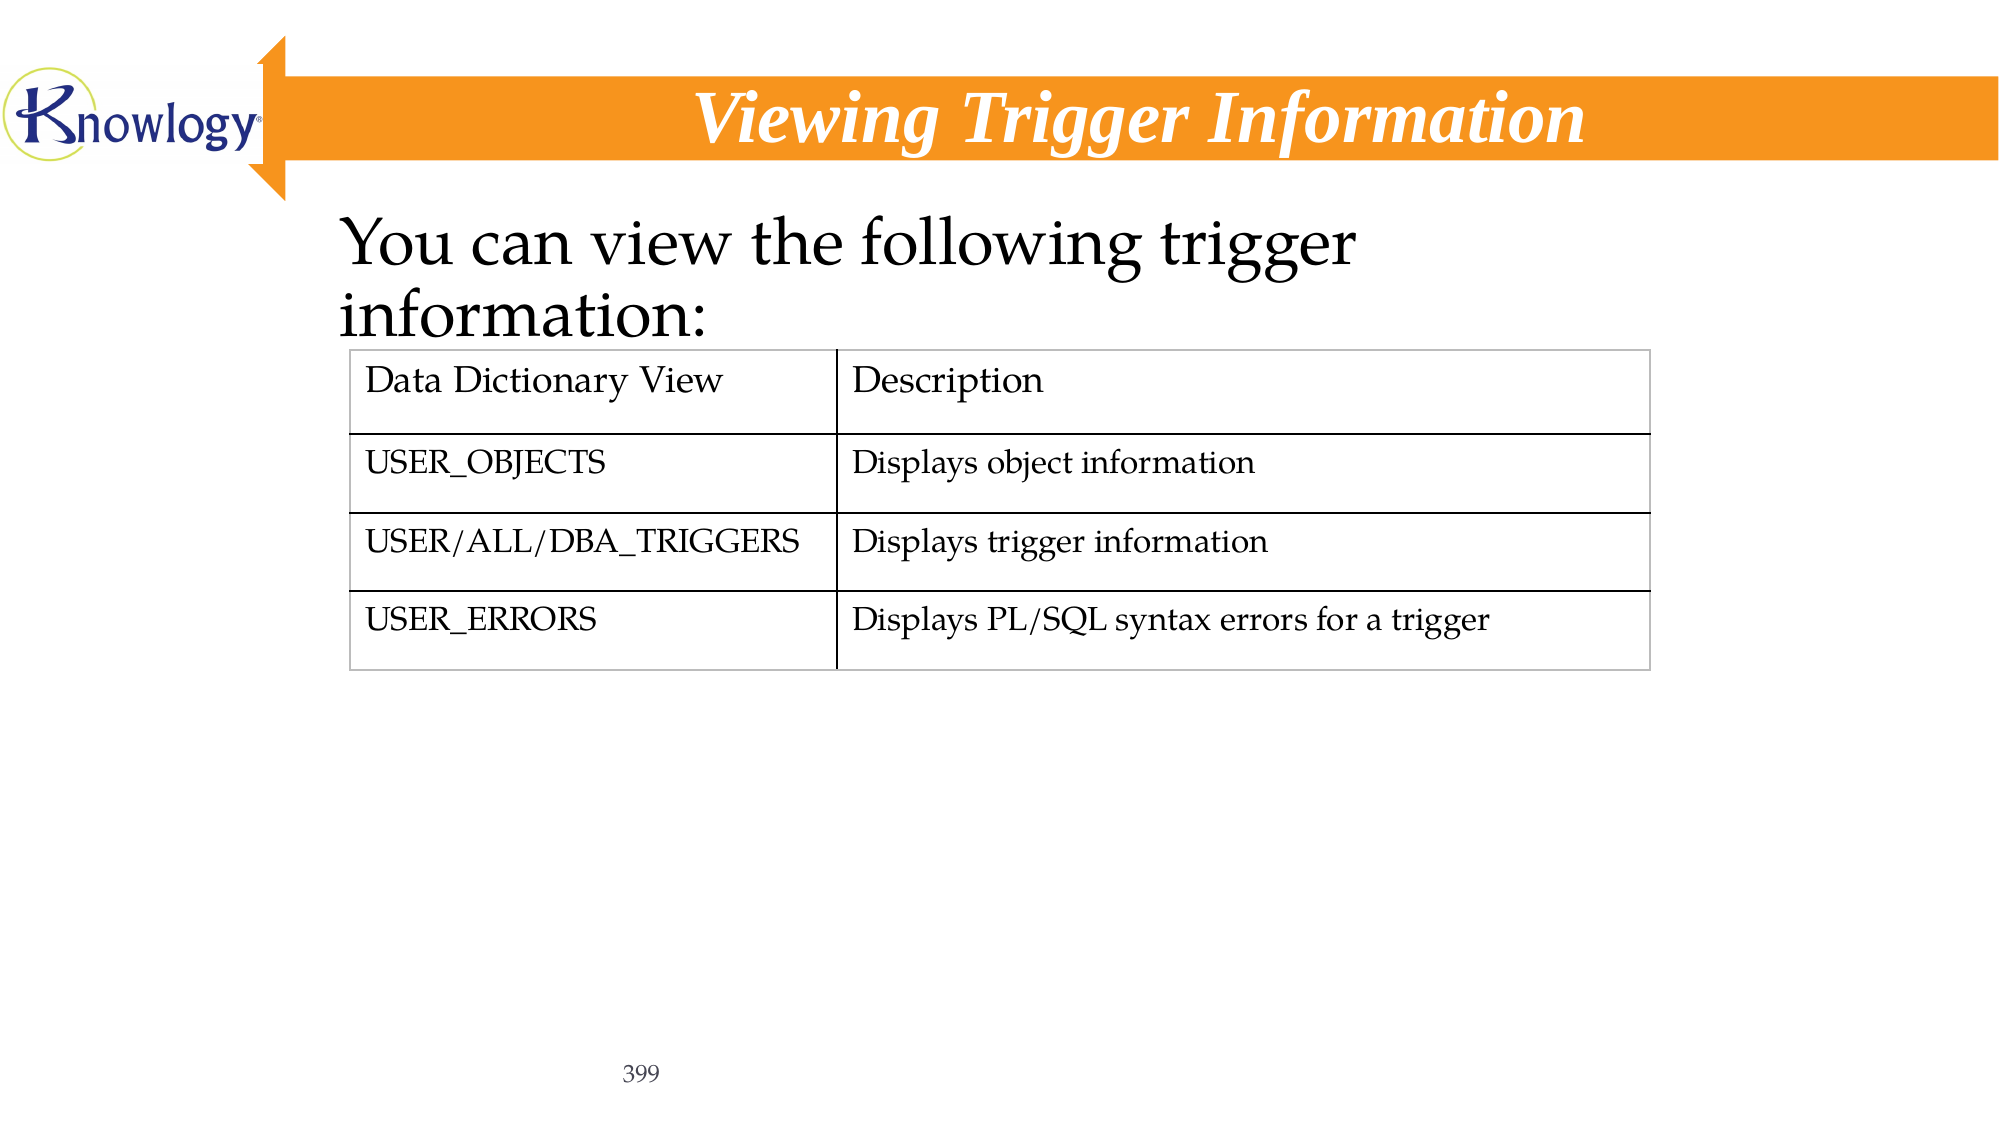

# Viewing Trigger Information
You can view the following trigger information:

| Data Dictionary View | Description |
| --- | --- |
| USER\_OBJECTS | Displays object information |
| USER/ALL/DBA\_TRIGGERS | Displays trigger information |
| USER\_ERRORS | Displays PL/SQL syntax errors for a trigger |
399